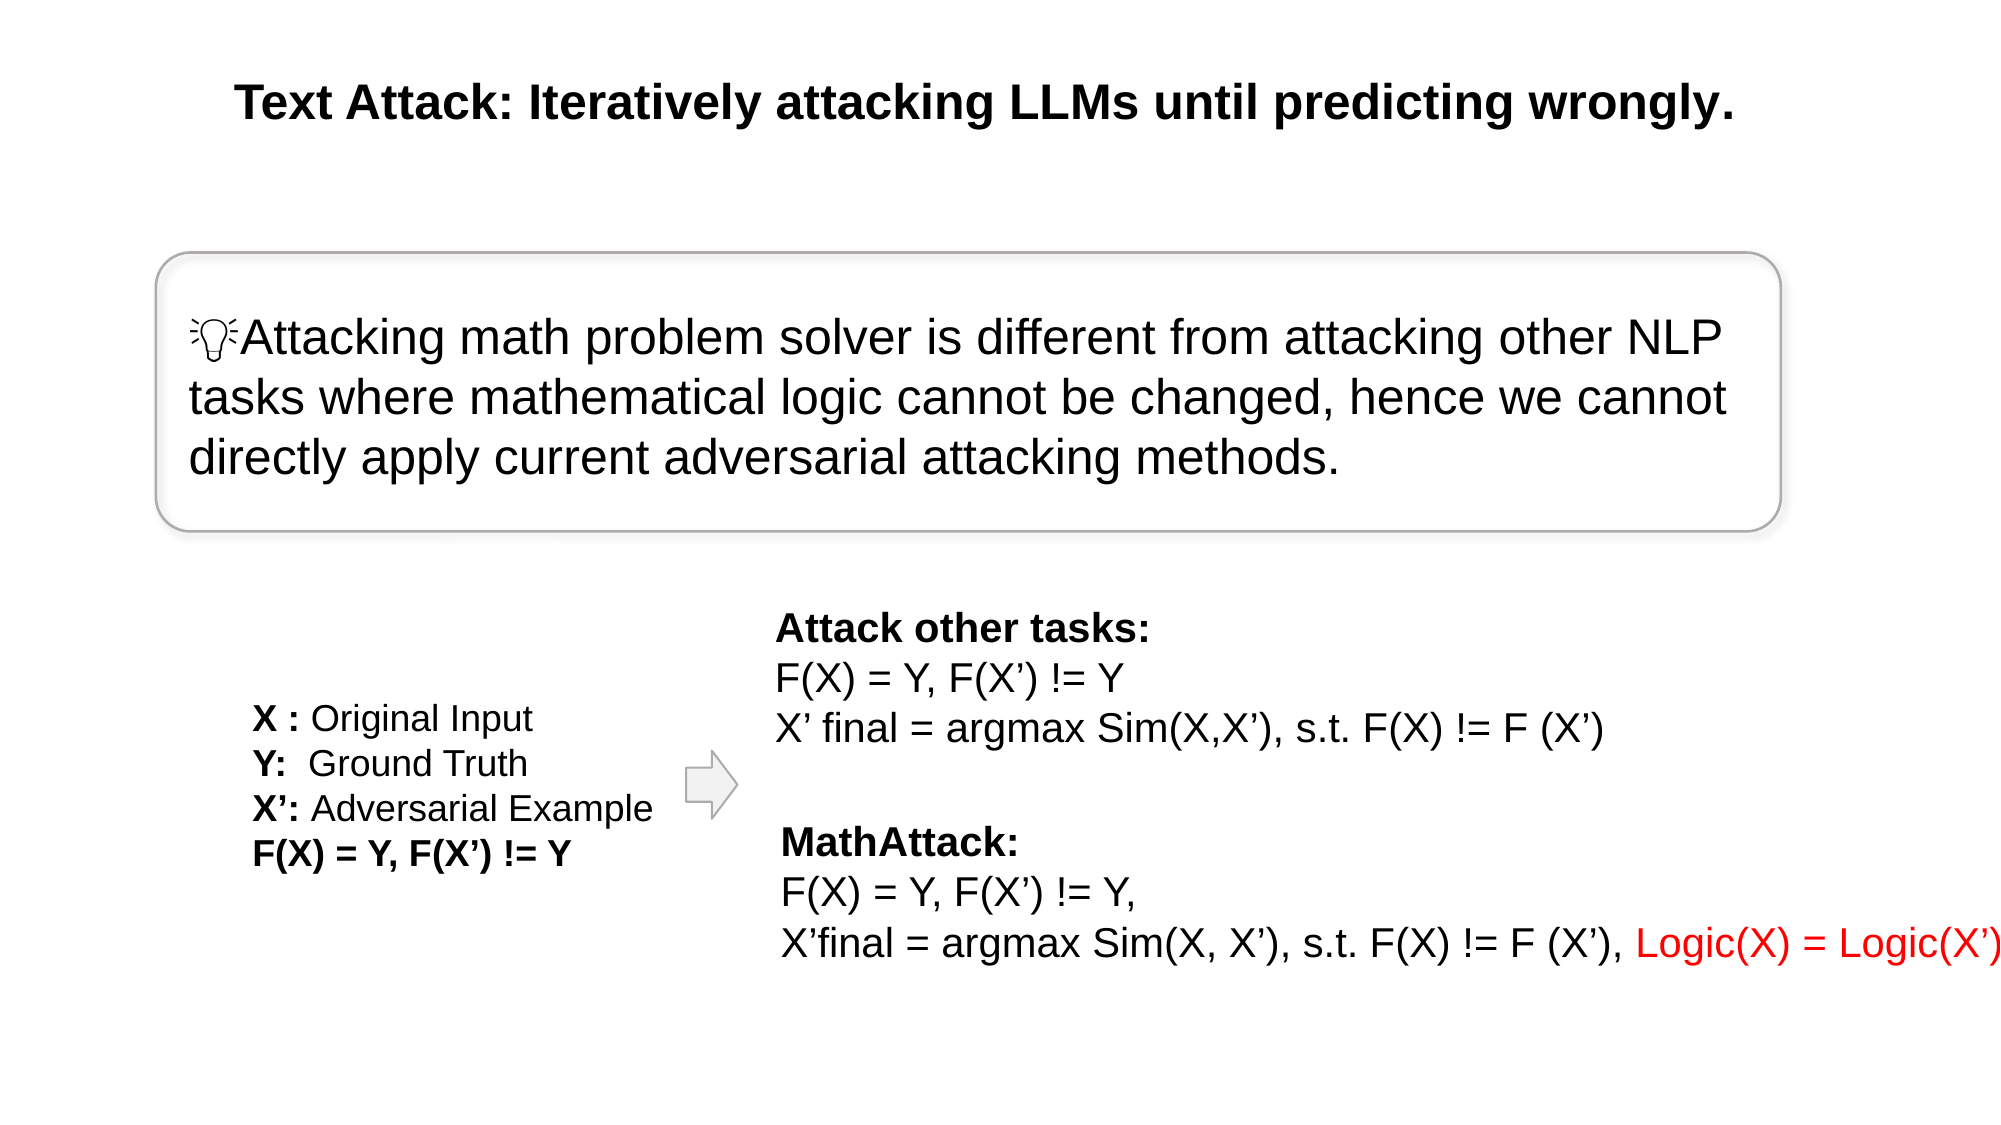

Text Attack: Iteratively attacking LLMs until predicting wrongly.

💡Attacking math problem solver is different from attacking other NLP tasks where mathematical logic cannot be changed, hence we cannot directly apply current adversarial attacking methods.
Attack other tasks:
F(X) = Y, F(X’) != Y
X’ final = argmax Sim(X,X’), s.t. F(X) != F (X’)
			X : Original Input
			Y:  Ground Truth
			X’: Adversarial Example
			F(X) = Y, F(X’) != Y

MathAttack:
F(X) = Y, F(X’) != Y,
X’final = argmax Sim(X, X’), s.t. F(X) != F (X’), Logic(X) = Logic(X’)